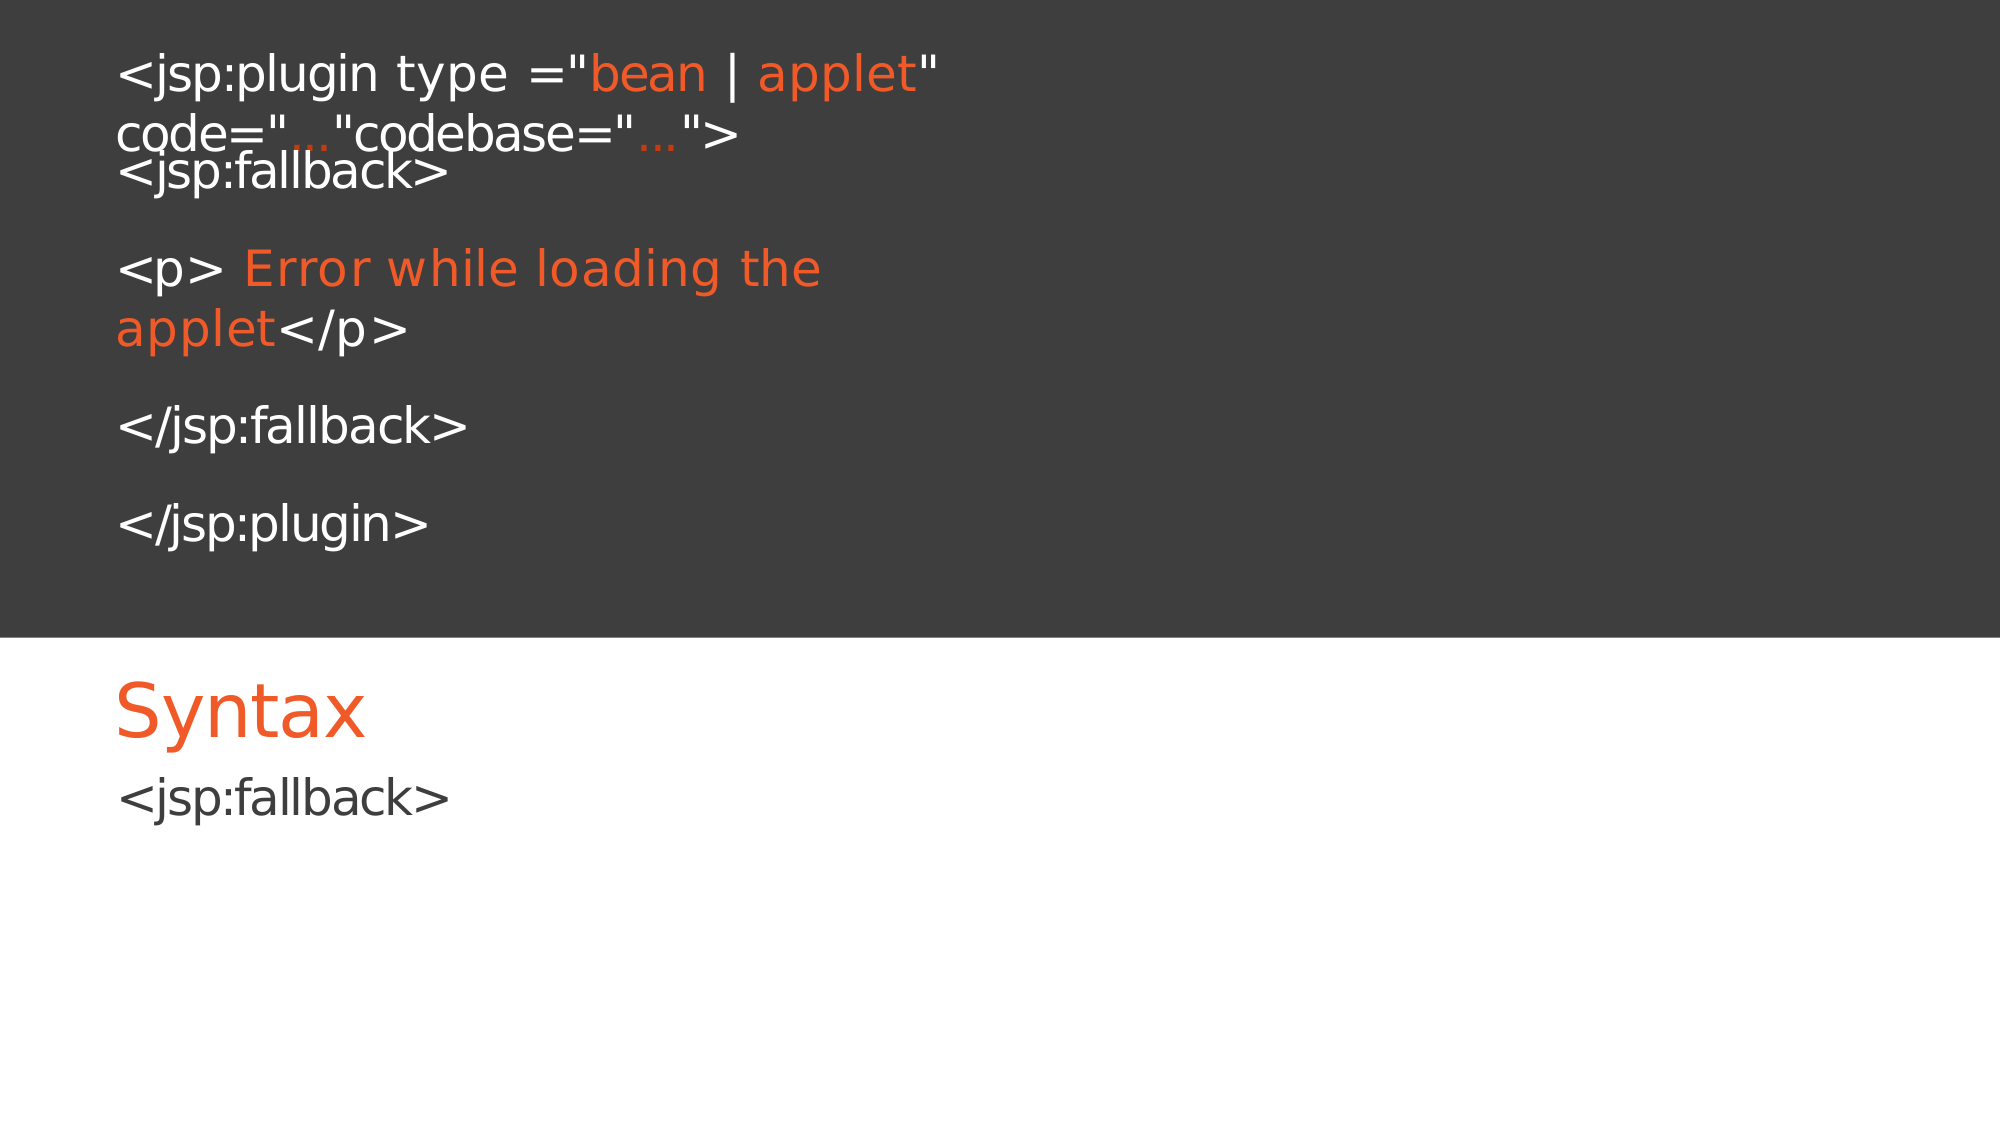

# <jsp:plugin type ="bean | applet" code="..."codebase="...">
<jsp:fallback>
<p> Error while loading the applet</p>
</jsp:fallback>
</jsp:plugin>
Syntax
<jsp:fallback>
56